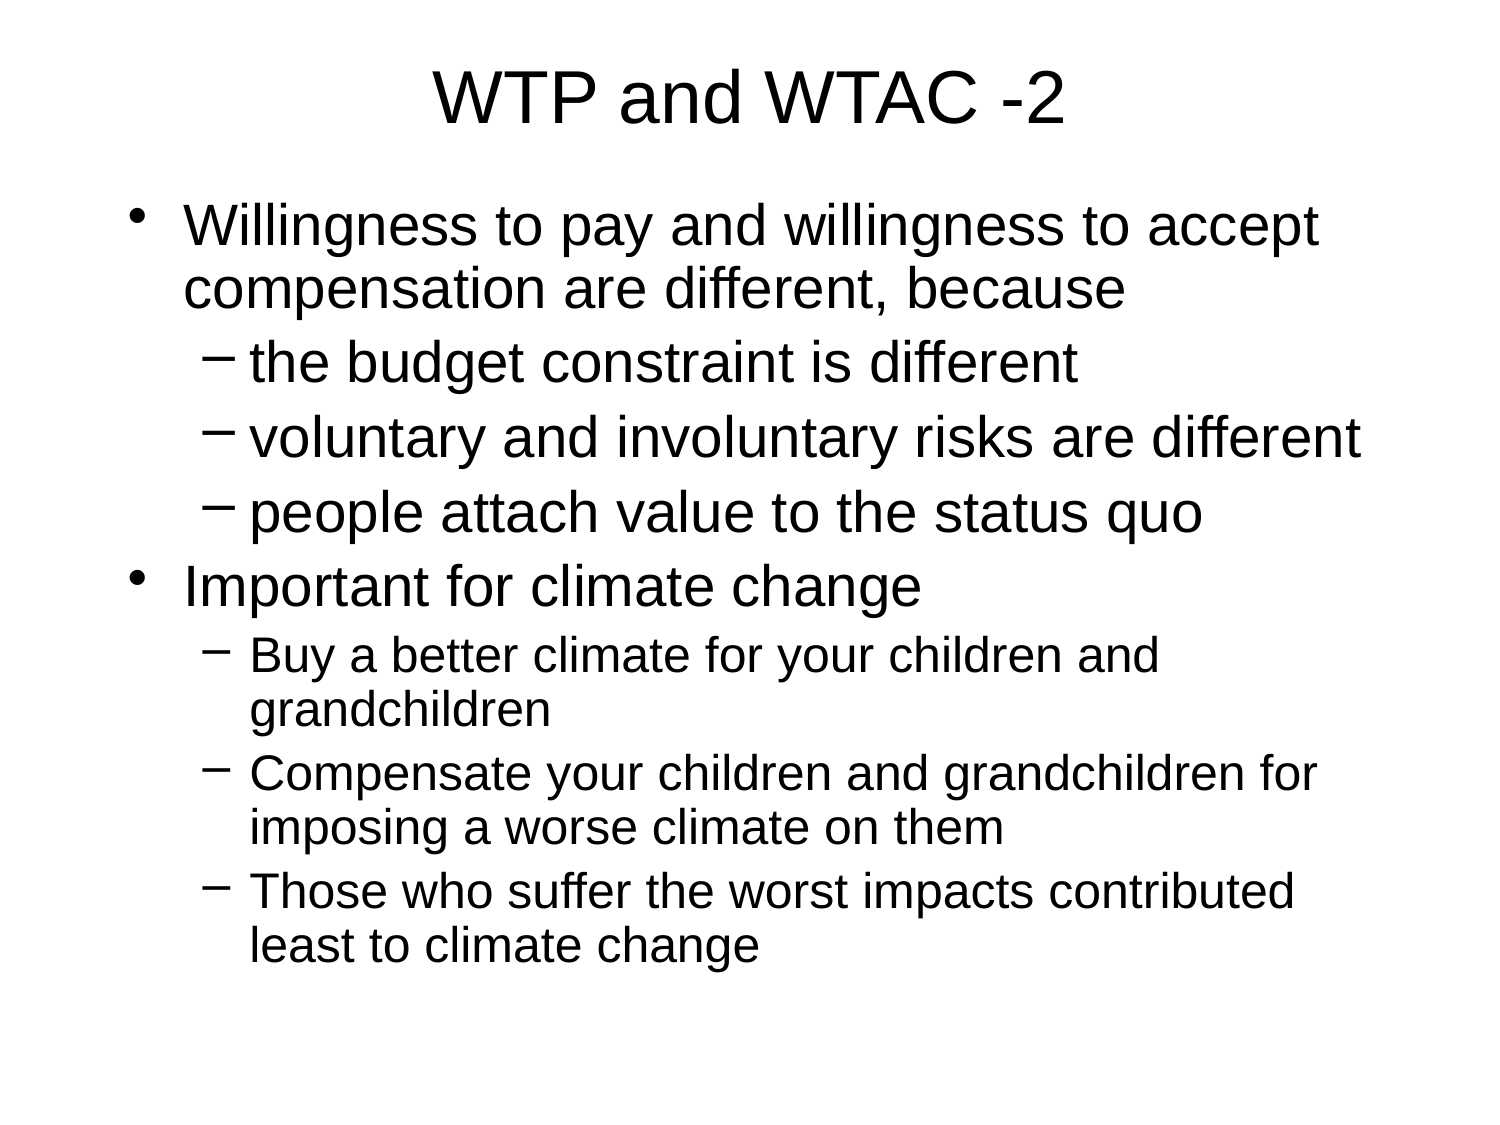

# WTP and WTAC -2
Willingness to pay and willingness to accept compensation are different, because
the budget constraint is different
voluntary and involuntary risks are different
people attach value to the status quo
Important for climate change
Buy a better climate for your children and grandchildren
Compensate your children and grandchildren for imposing a worse climate on them
Those who suffer the worst impacts contributed least to climate change